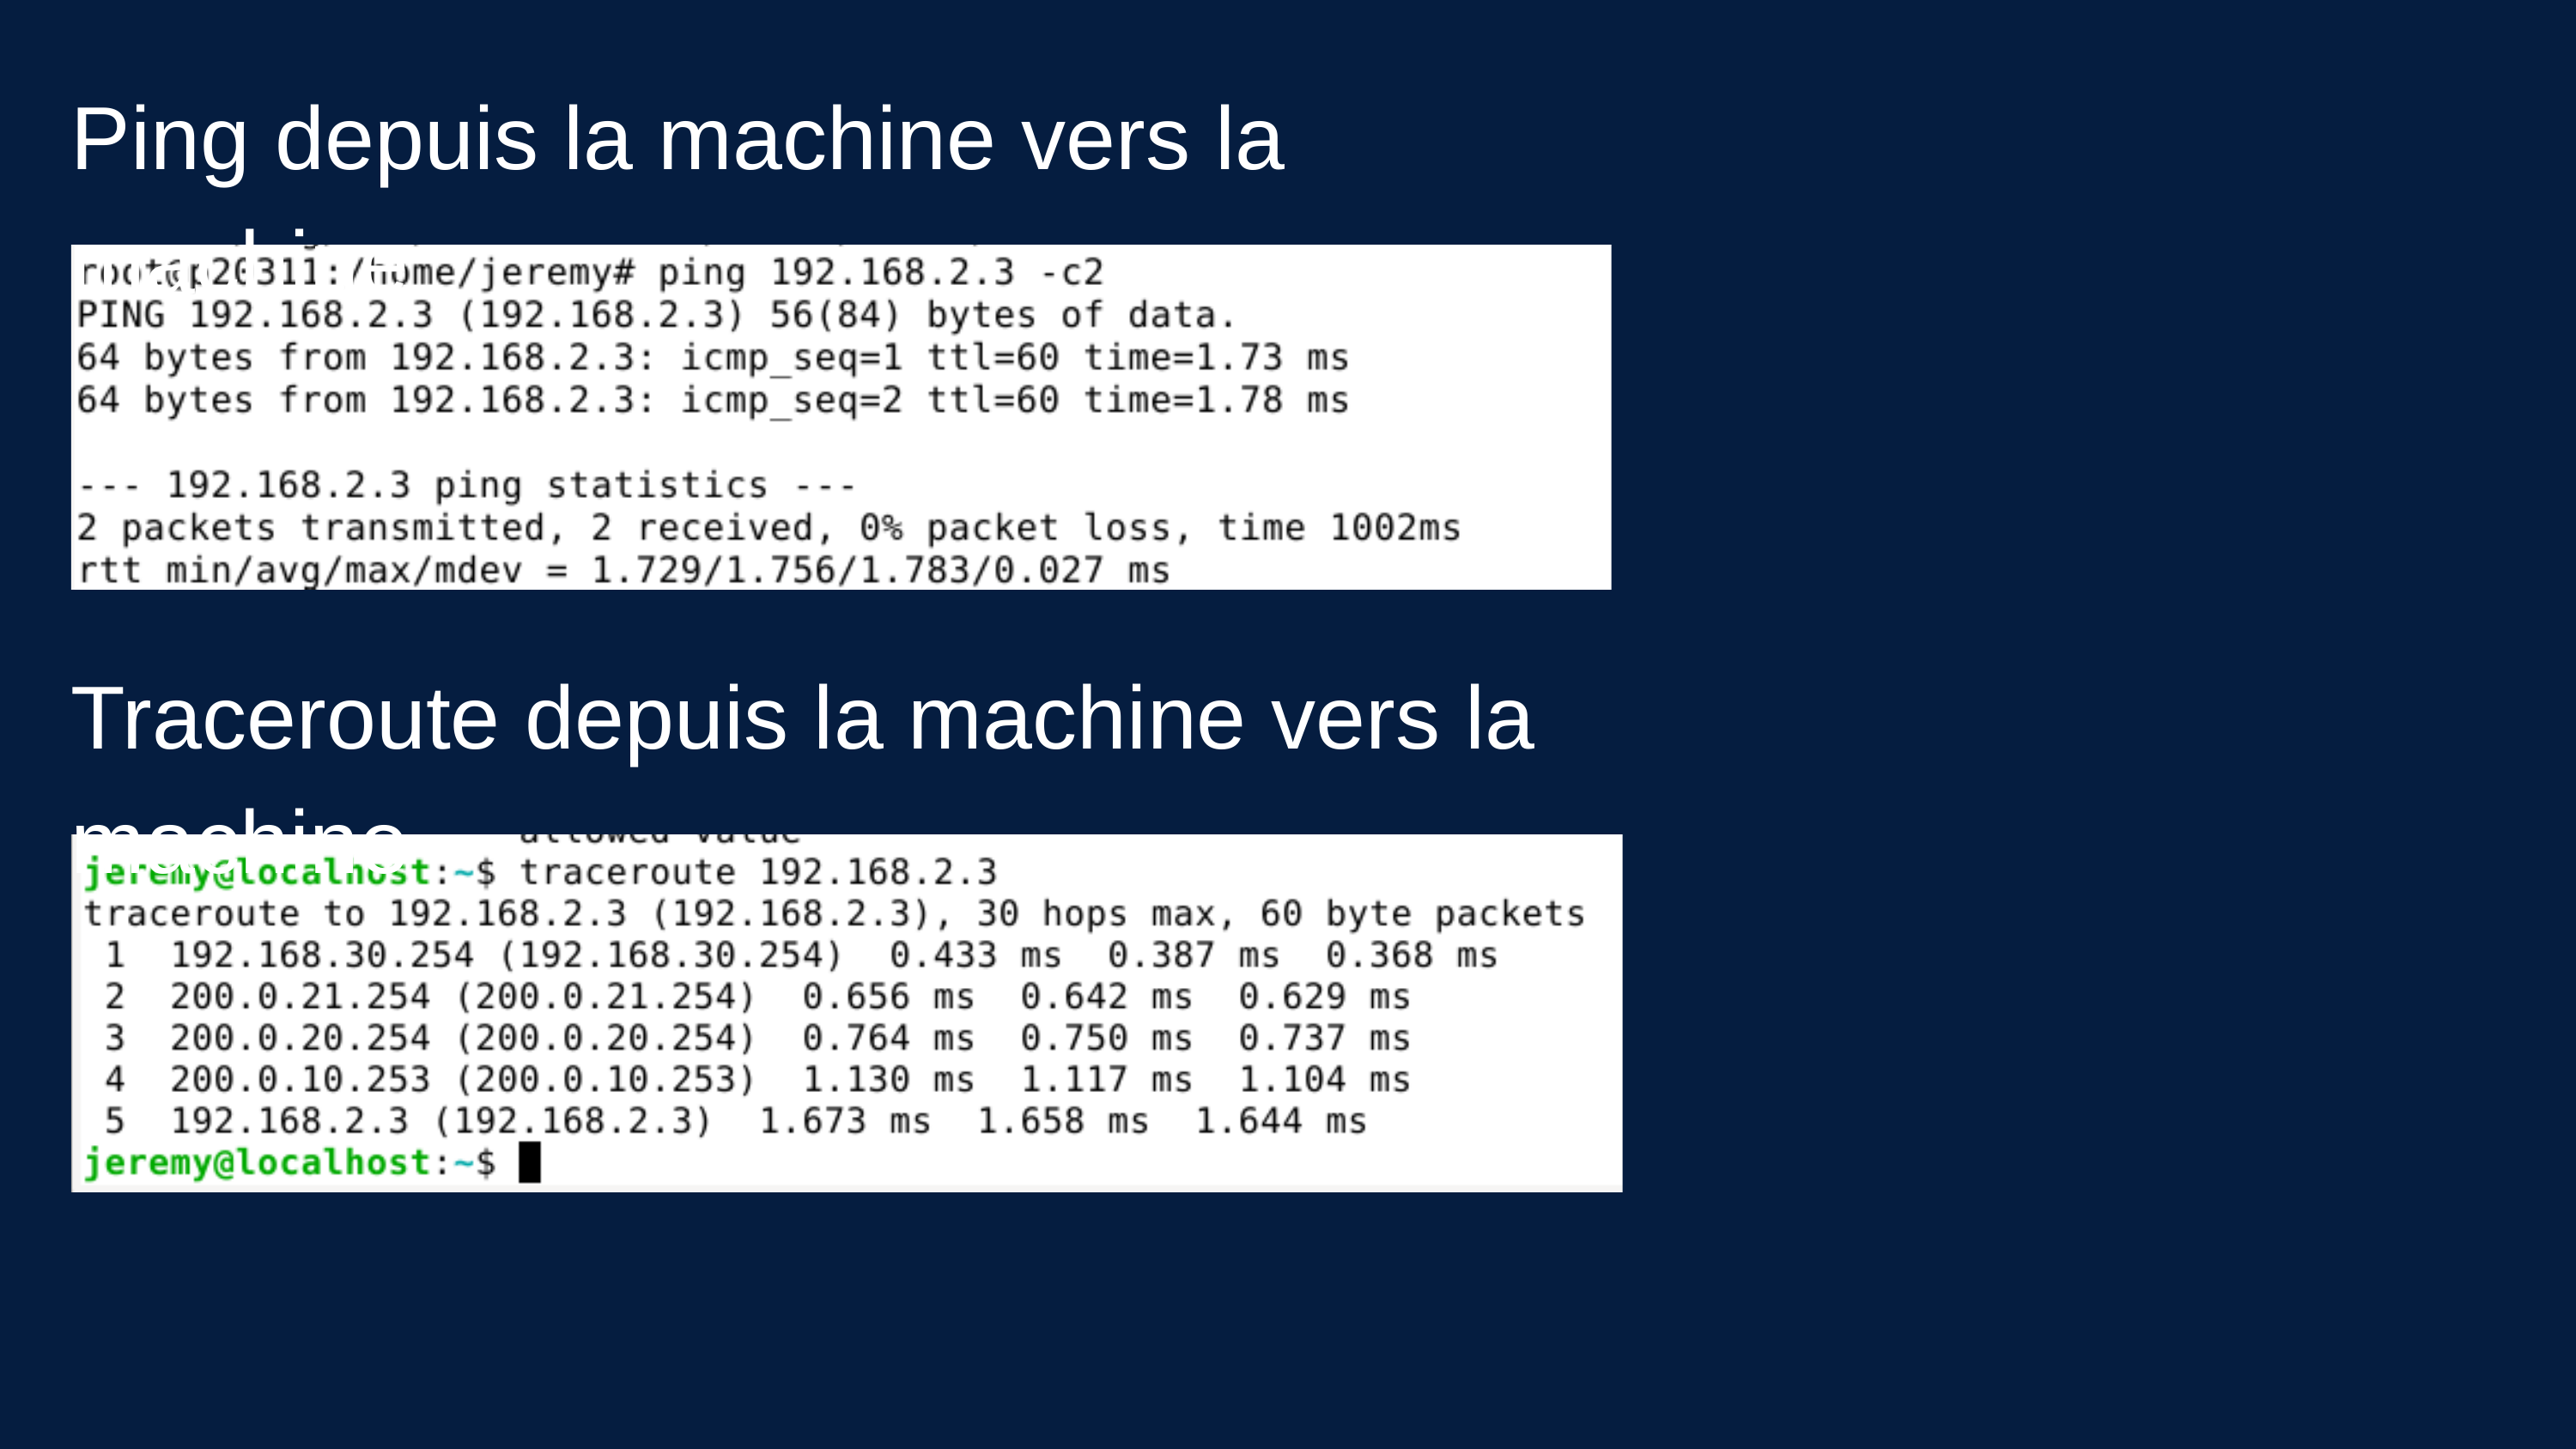

Ping depuis la machine vers la machine

Traceroute depuis la machine vers la machine